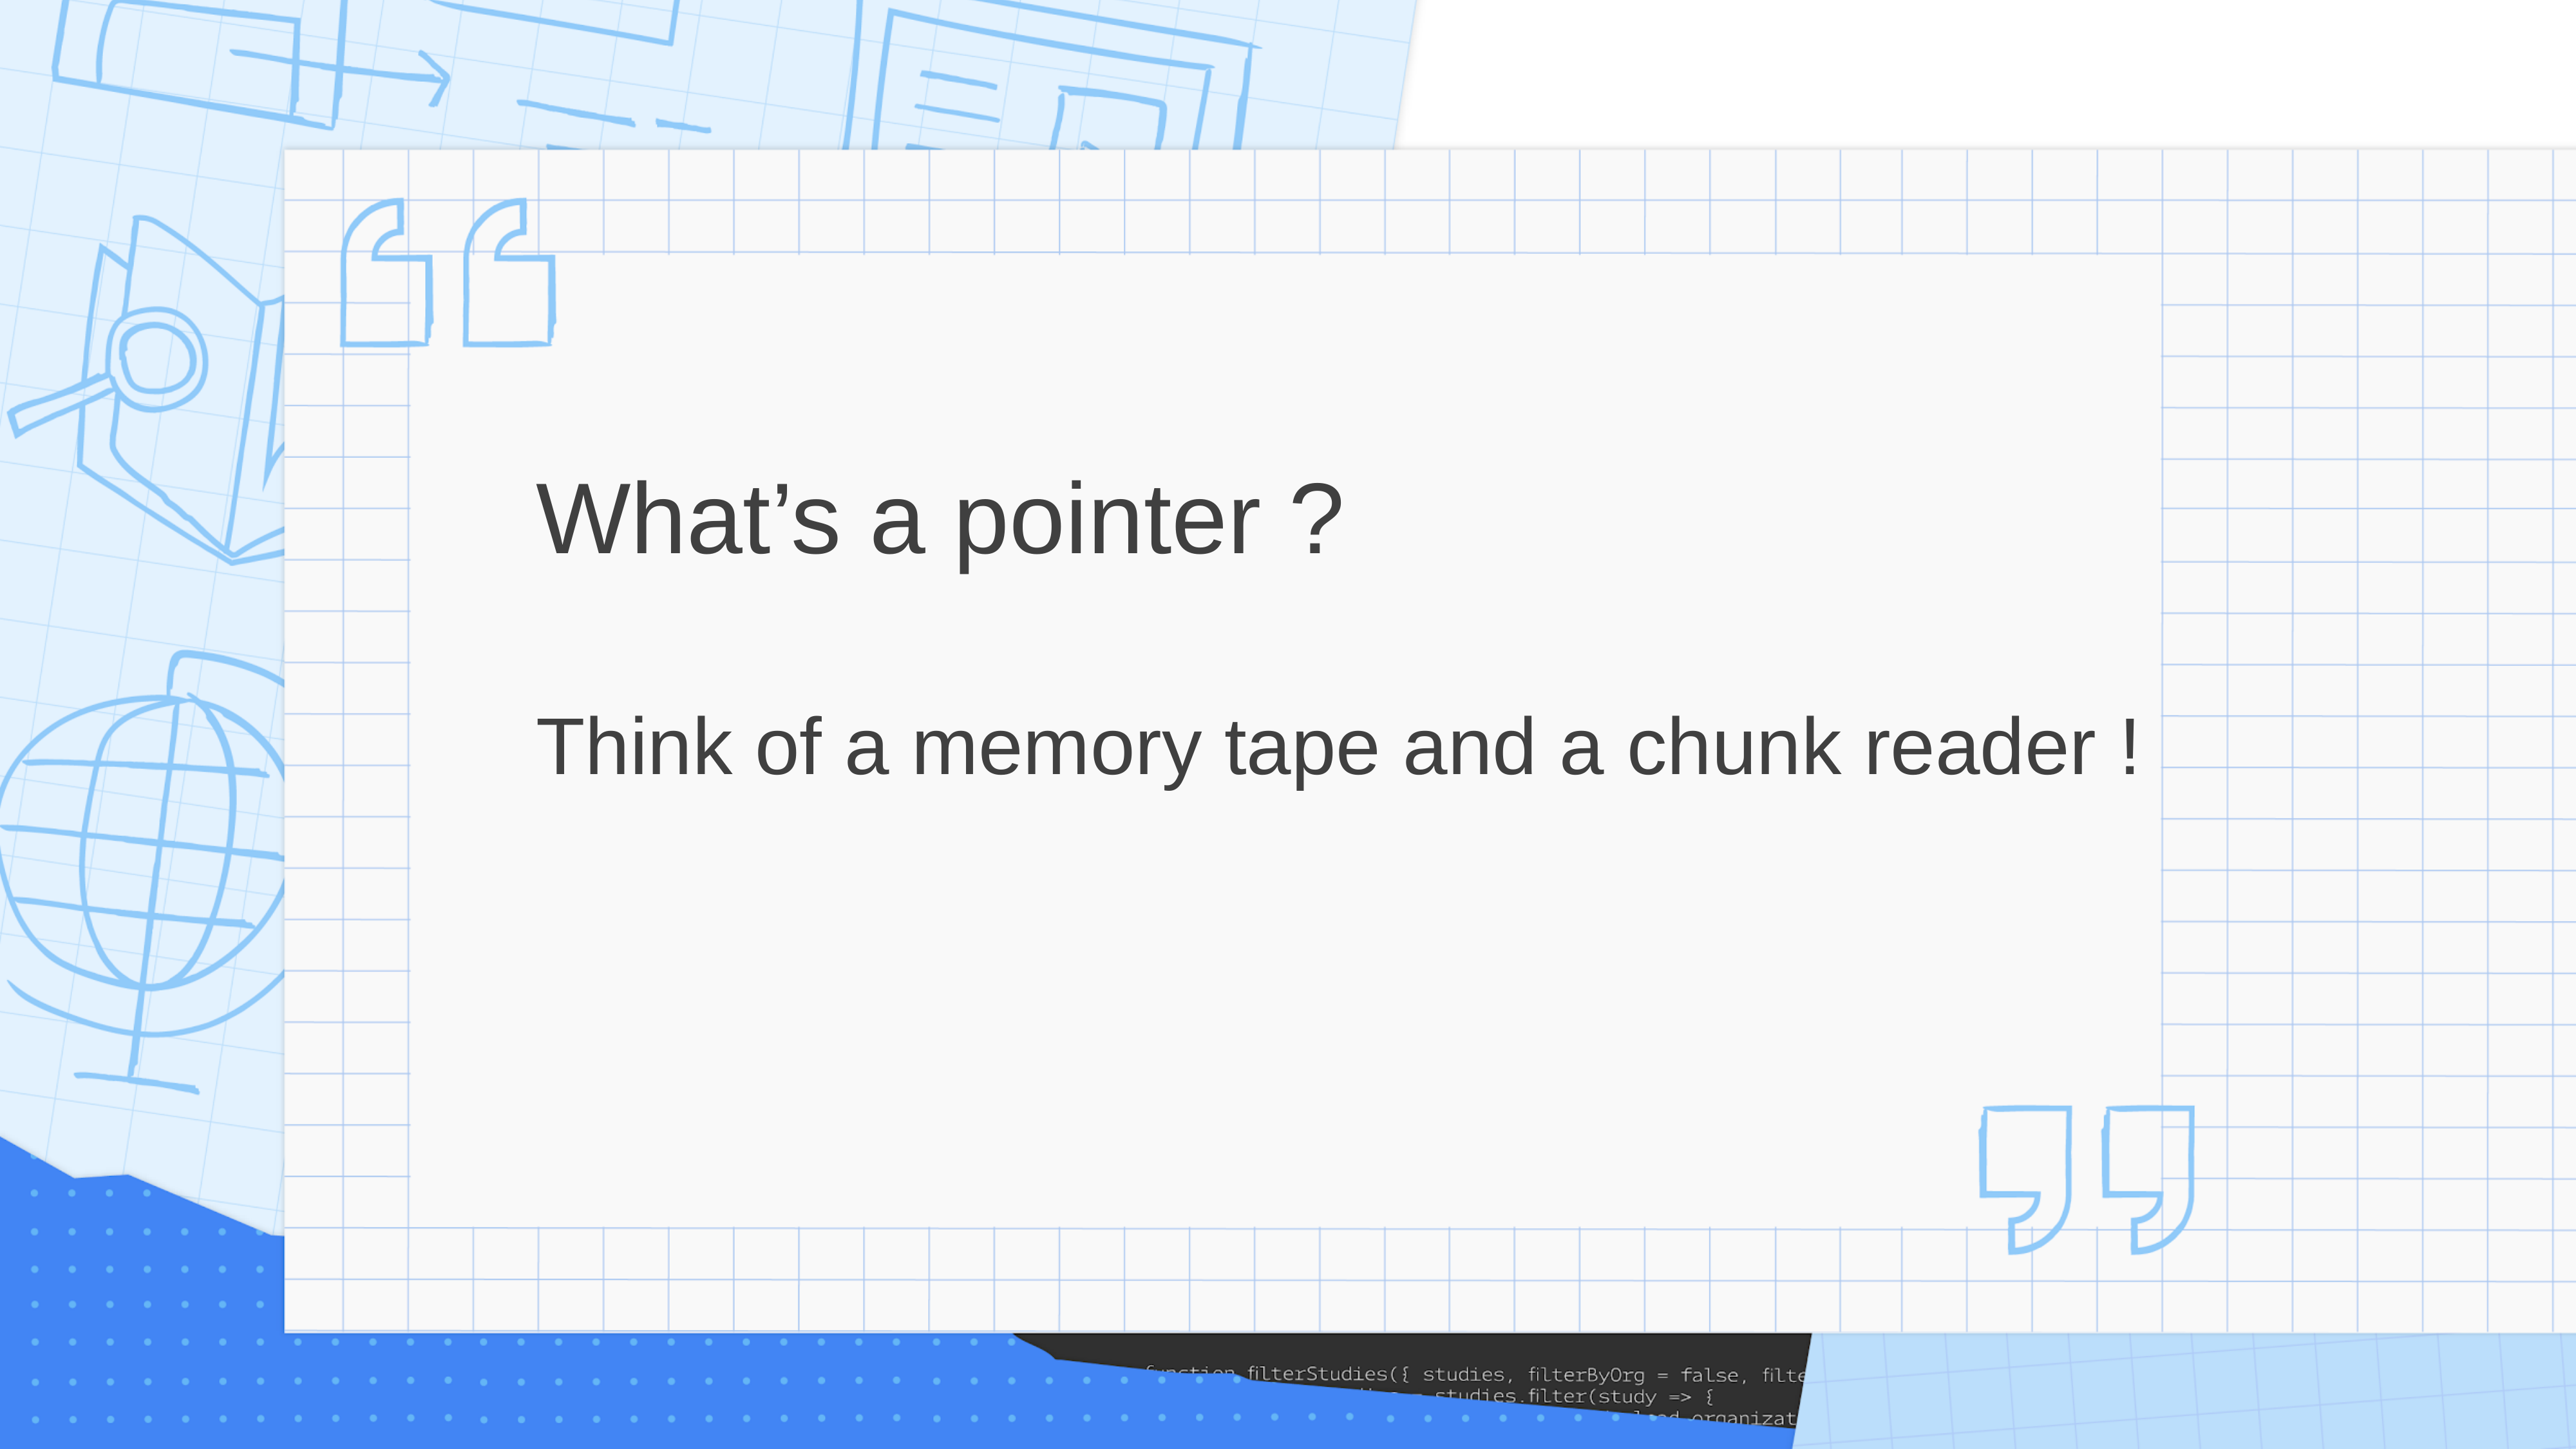

# What’s a pointer ? Think of a memory tape and a chunk reader !